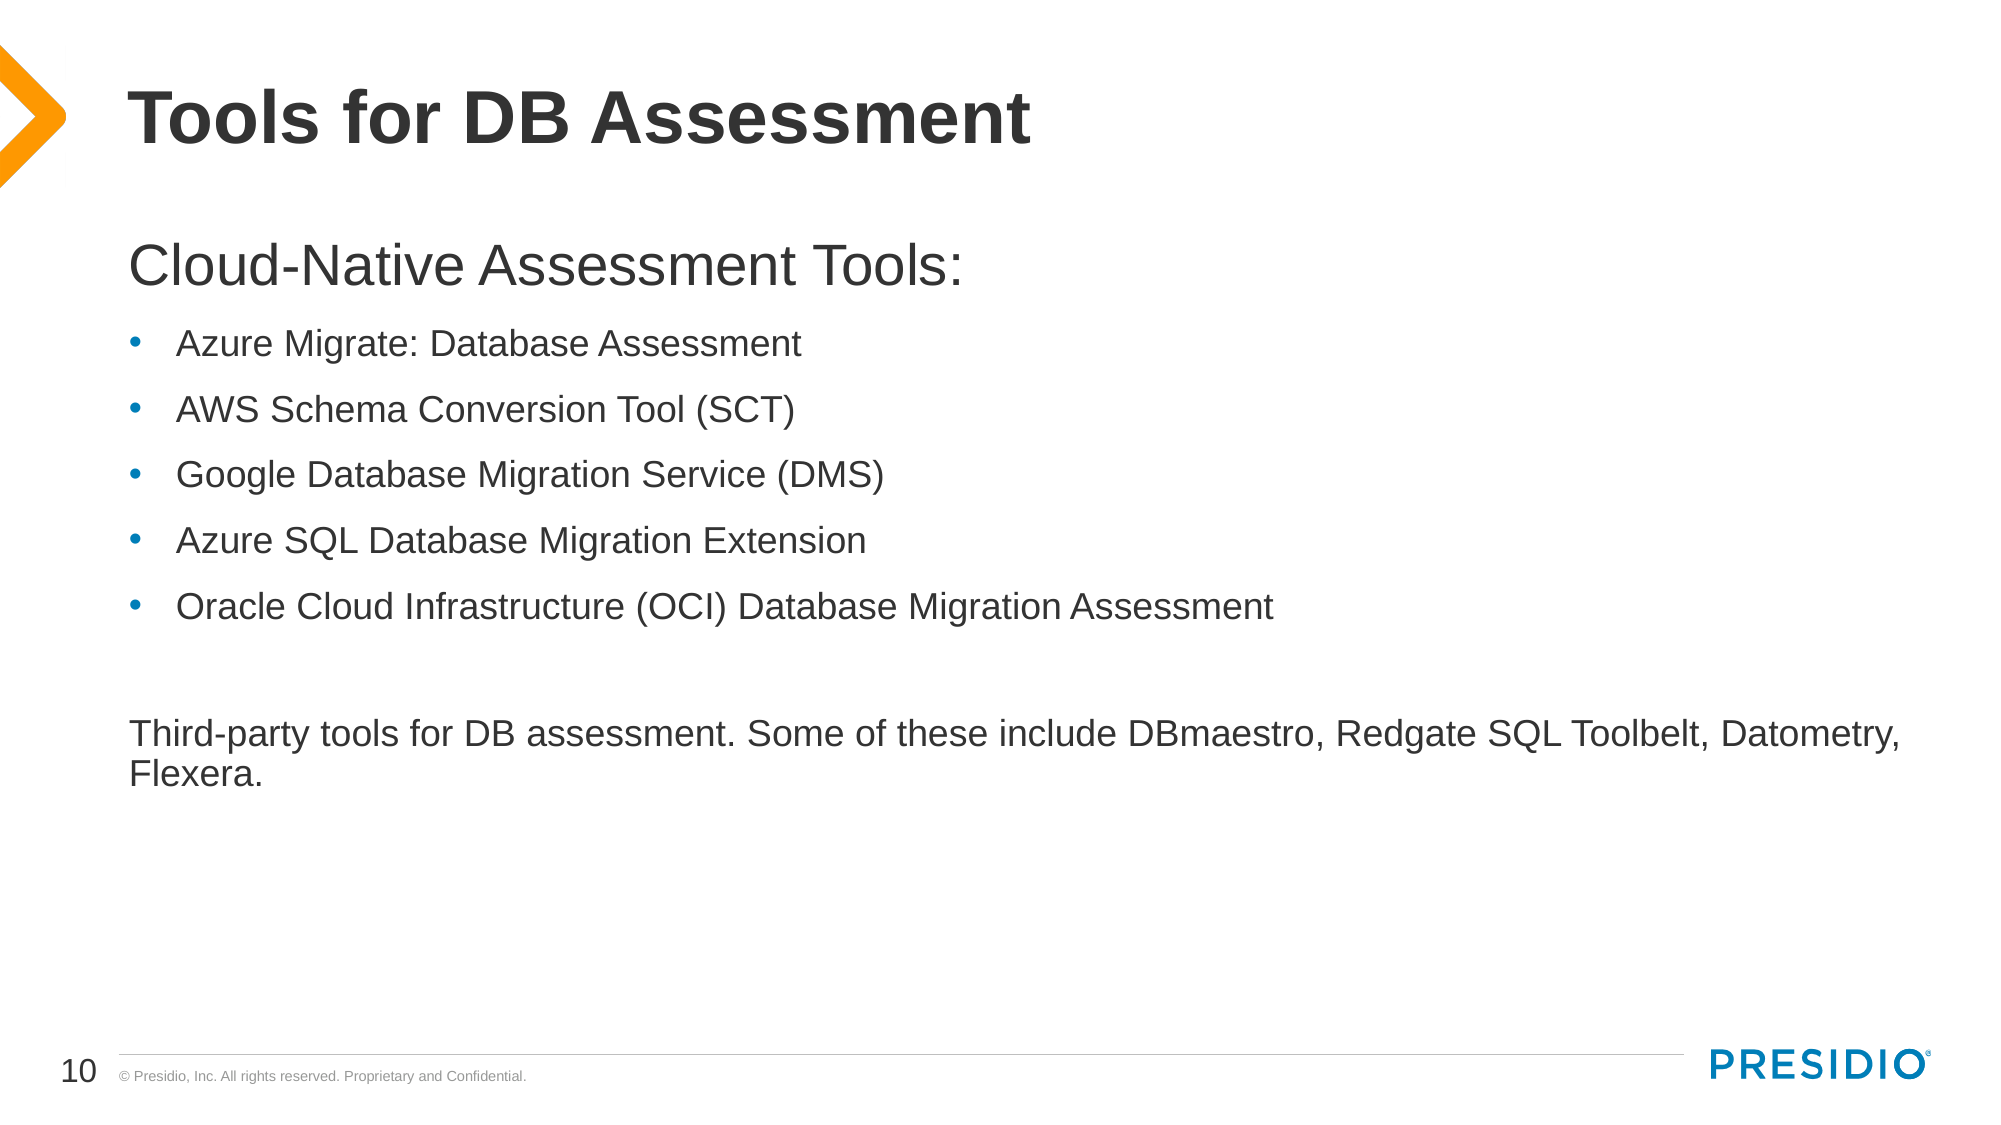

# Tools for DB Assessment
Cloud-Native Assessment Tools:
Azure Migrate: Database Assessment
AWS Schema Conversion Tool (SCT)
Google Database Migration Service (DMS)
Azure SQL Database Migration Extension
Oracle Cloud Infrastructure (OCI) Database Migration Assessment

Third-party tools for DB assessment. Some of these include DBmaestro, Redgate SQL Toolbelt, Datometry, Flexera.

10